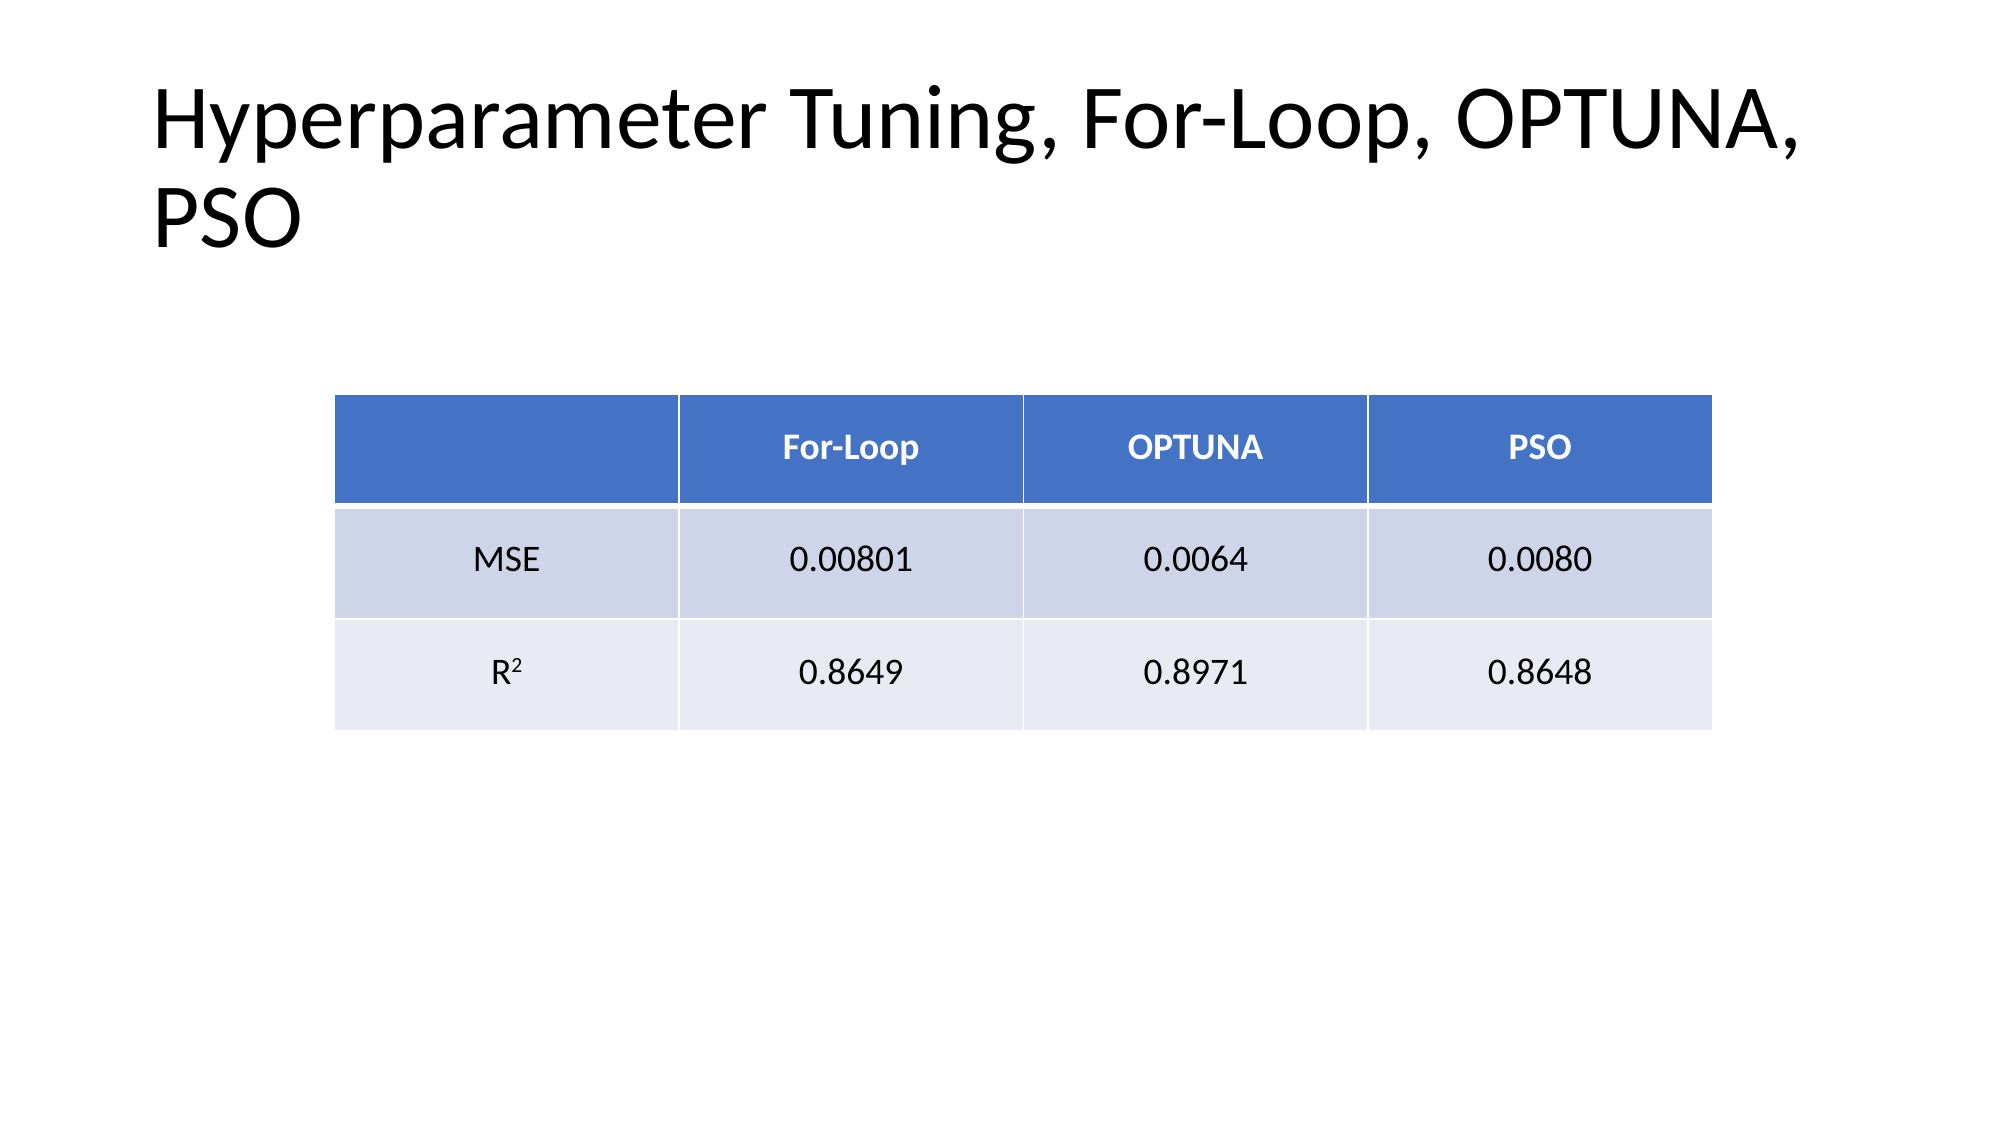

# Hyperparameter Tuning, For-Loop, OPTUNA, PSO
|  | For-Loop | OPTUNA | PSO |
| --- | --- | --- | --- |
| MSE | 0.00801 | 0.0064 | 0.0080 |
| R2 | 0.8649 | 0.8971 | 0.8648 |